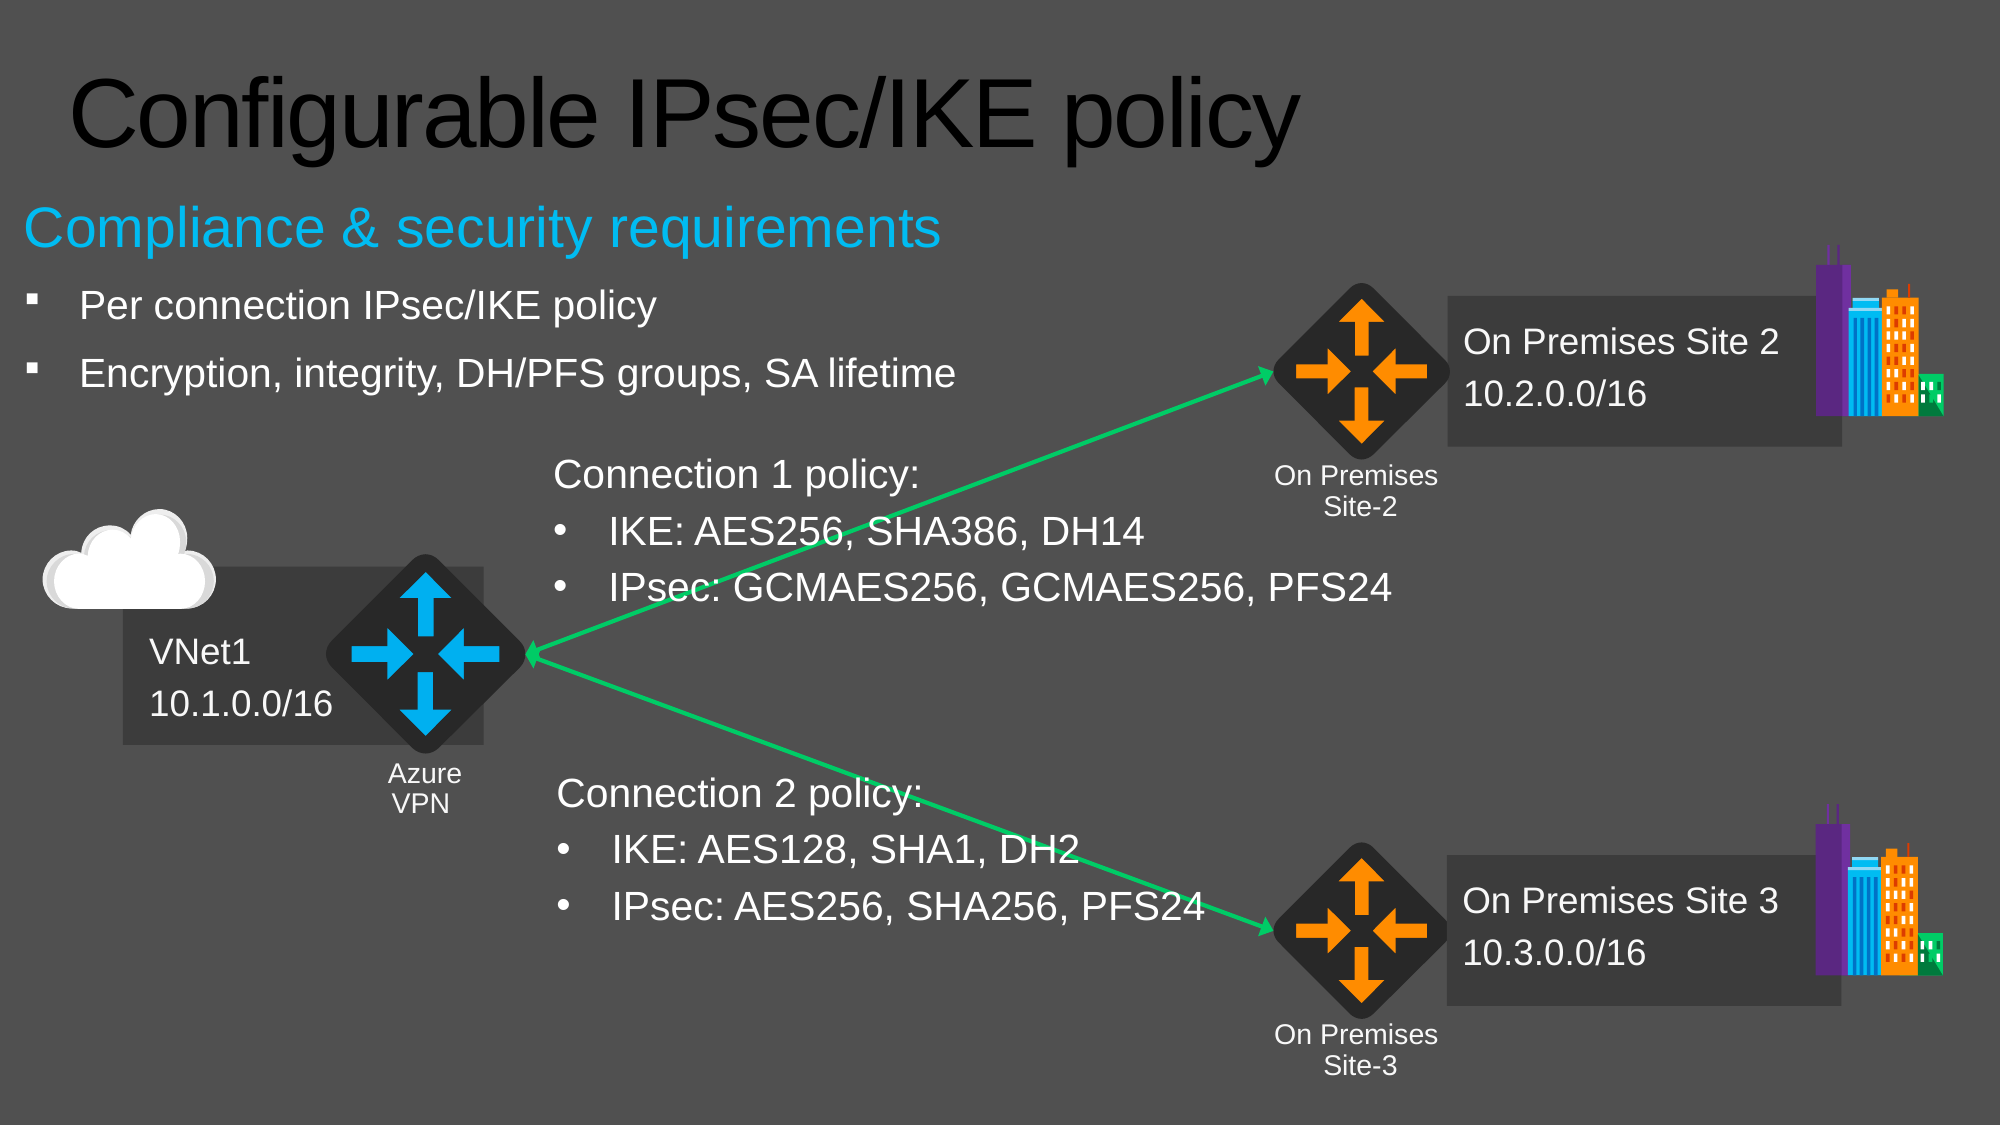

# Configurable IPsec/IKE policy
Compliance & security requirements
Per connection IPsec/IKE policy
Encryption, integrity, DH/PFS groups, SA lifetime

On Premises Site 2
10.2.0.0/16

On Premises
Site-2
Connection 1 policy:
IKE: AES256, SHA386, DH14
IPsec: GCMAES256, GCMAES256, PFS24

Azure
VPN

VNet1
10.1.0.0/16
Connection 2 policy:
IKE: AES128, SHA1, DH2
IPsec: AES256, SHA256, PFS24

On Premises Site 3
10.3.0.0/16

On Premises
Site-3